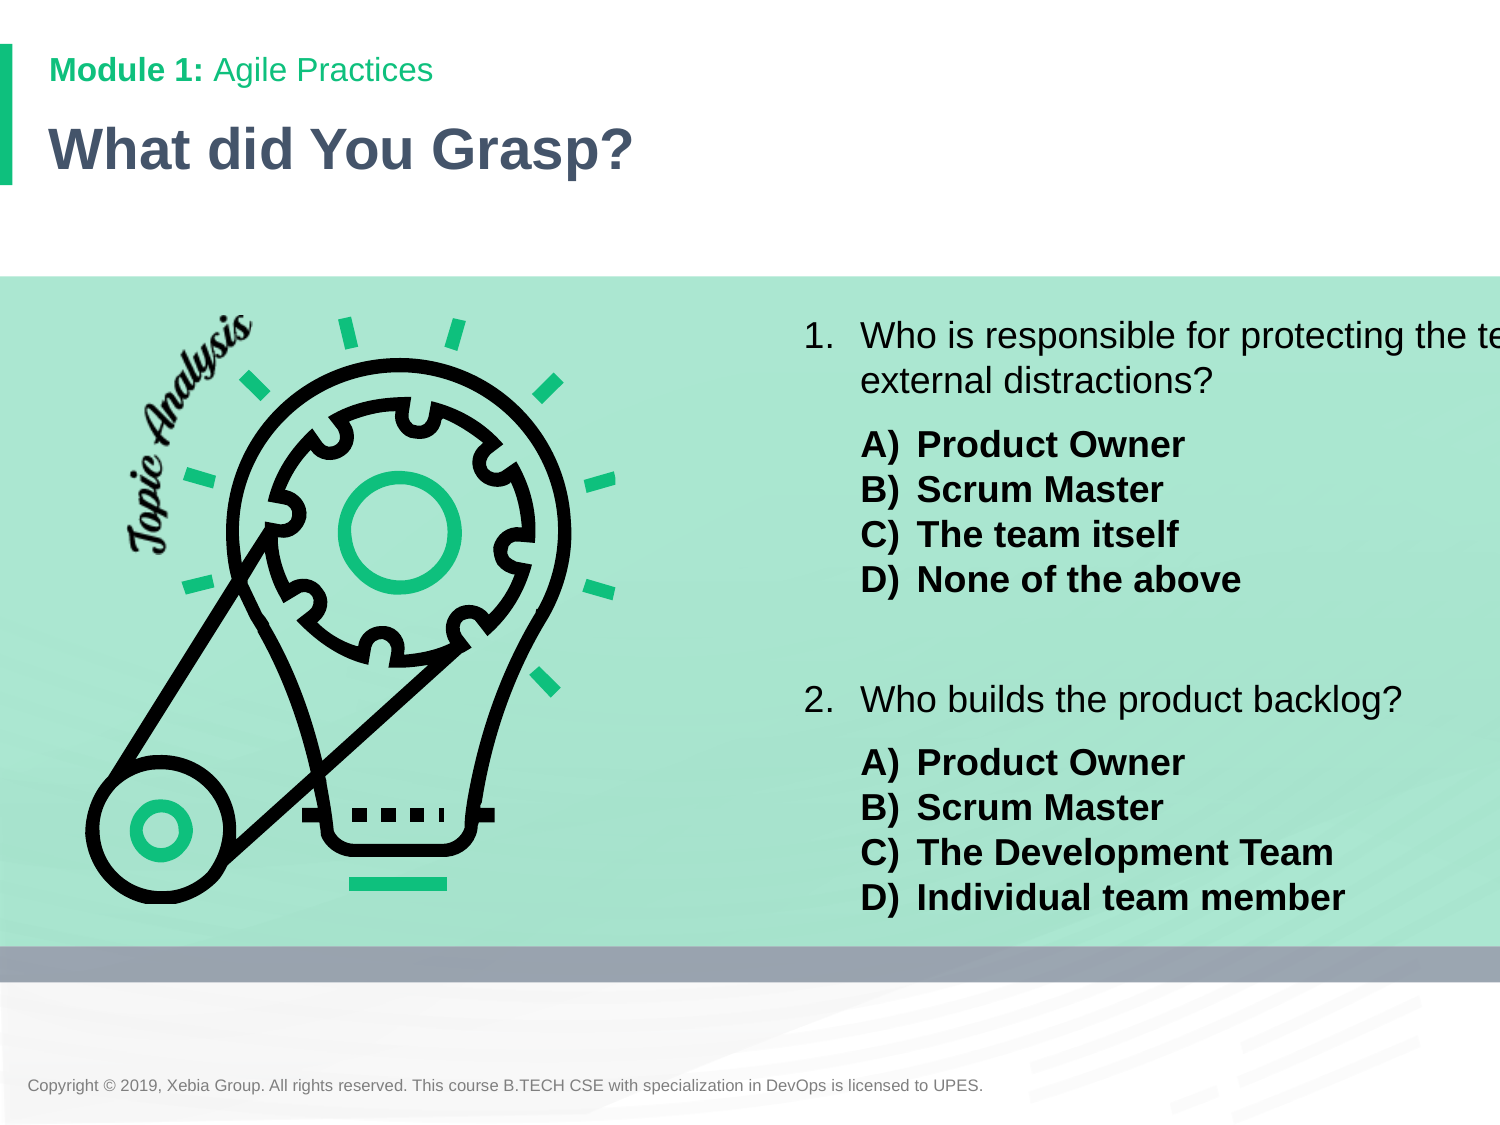

# What did You Grasp?
Who is responsible for protecting the team from internal and external distractions?
Product Owner
Scrum Master
The team itself
None of the above

Who builds the product backlog?
Product Owner
Scrum Master
The Development Team
Individual team member